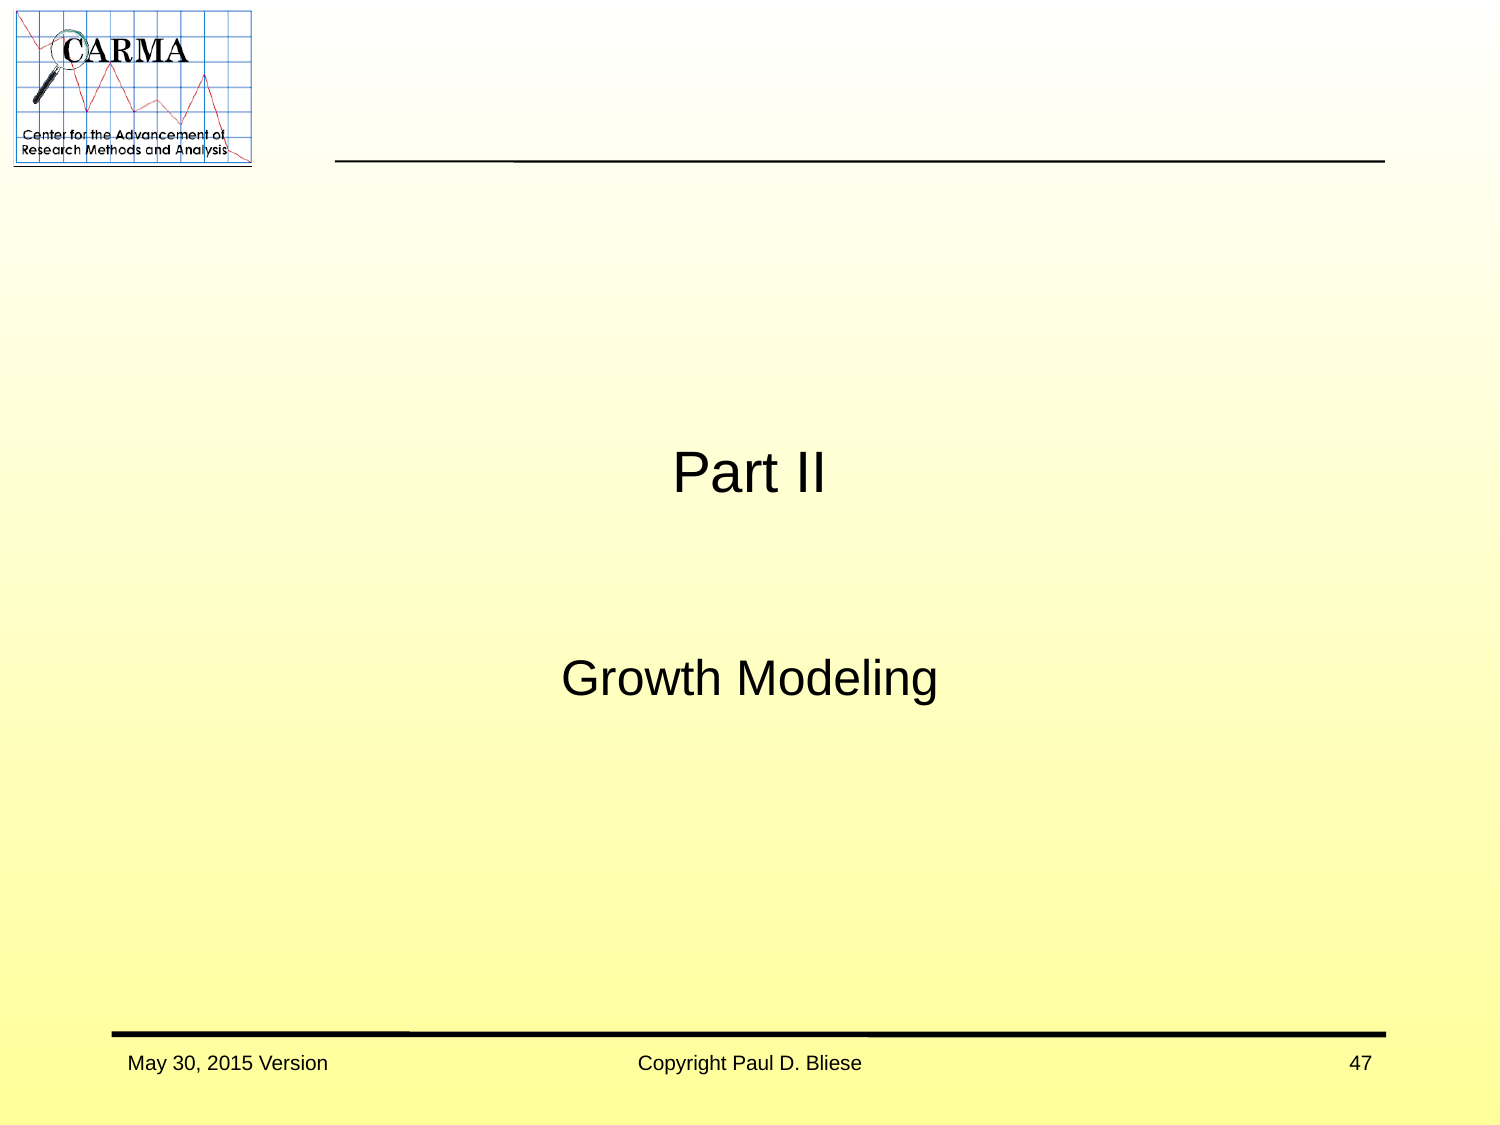

# Part II
Growth Modeling
May 30, 2015 Version
Copyright Paul D. Bliese
47